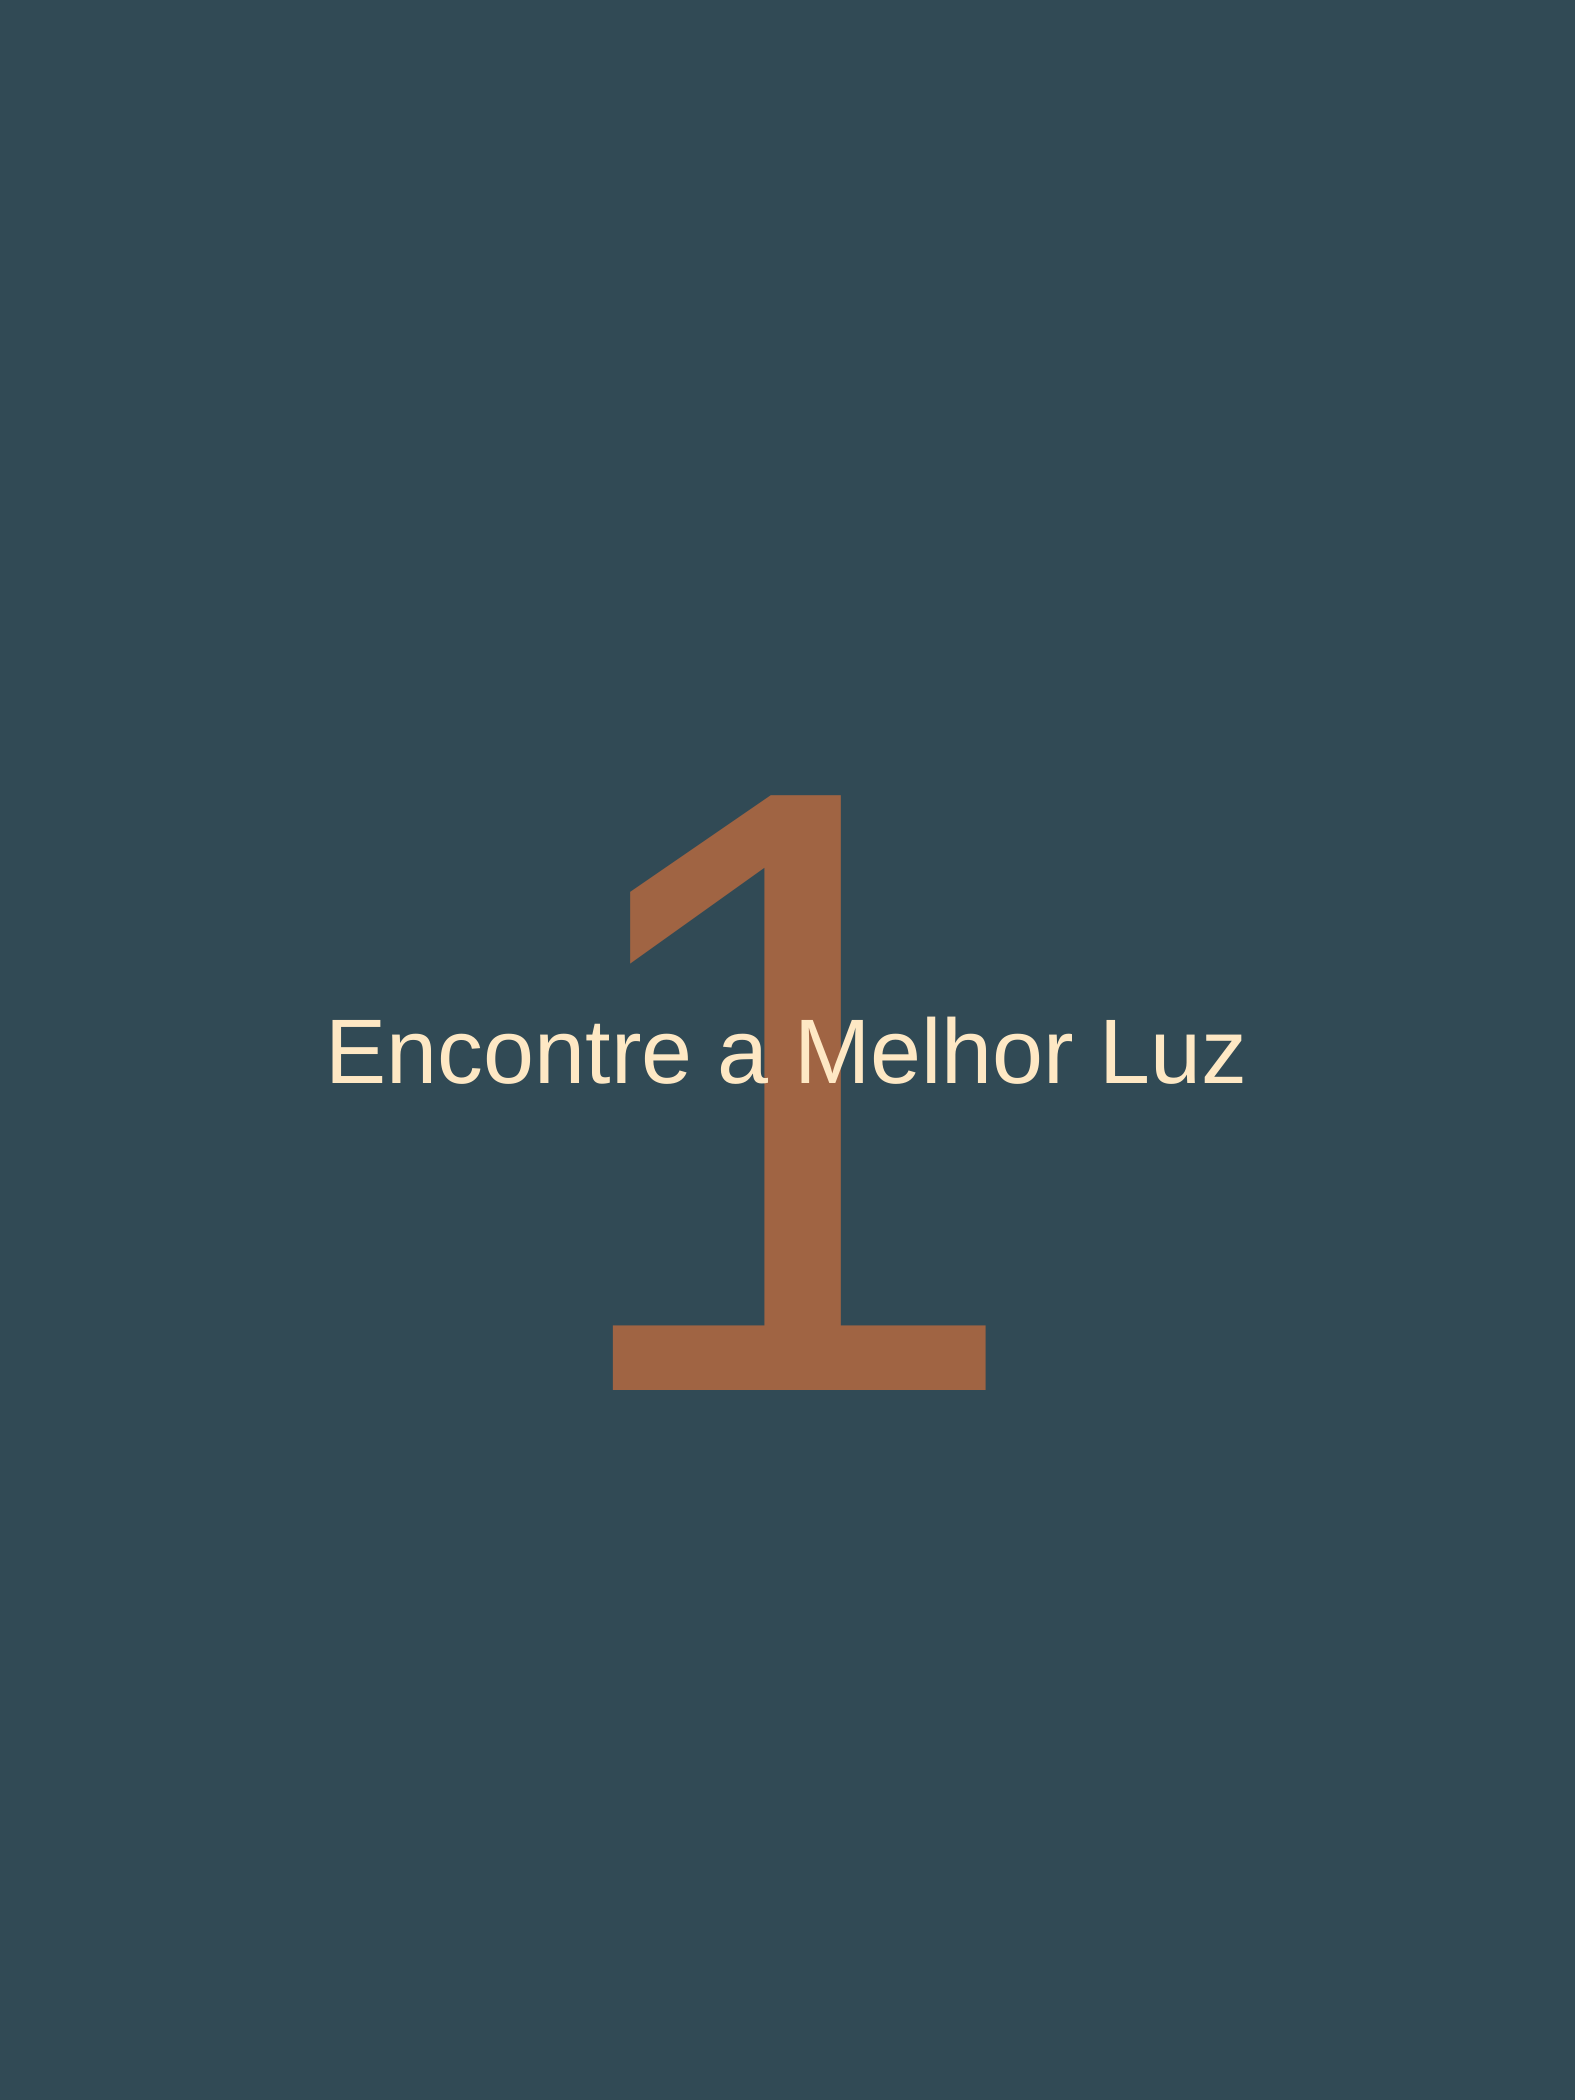

1
Encontre a Melhor Luz
Essência Capturada - Expressão em Cada Clique
3